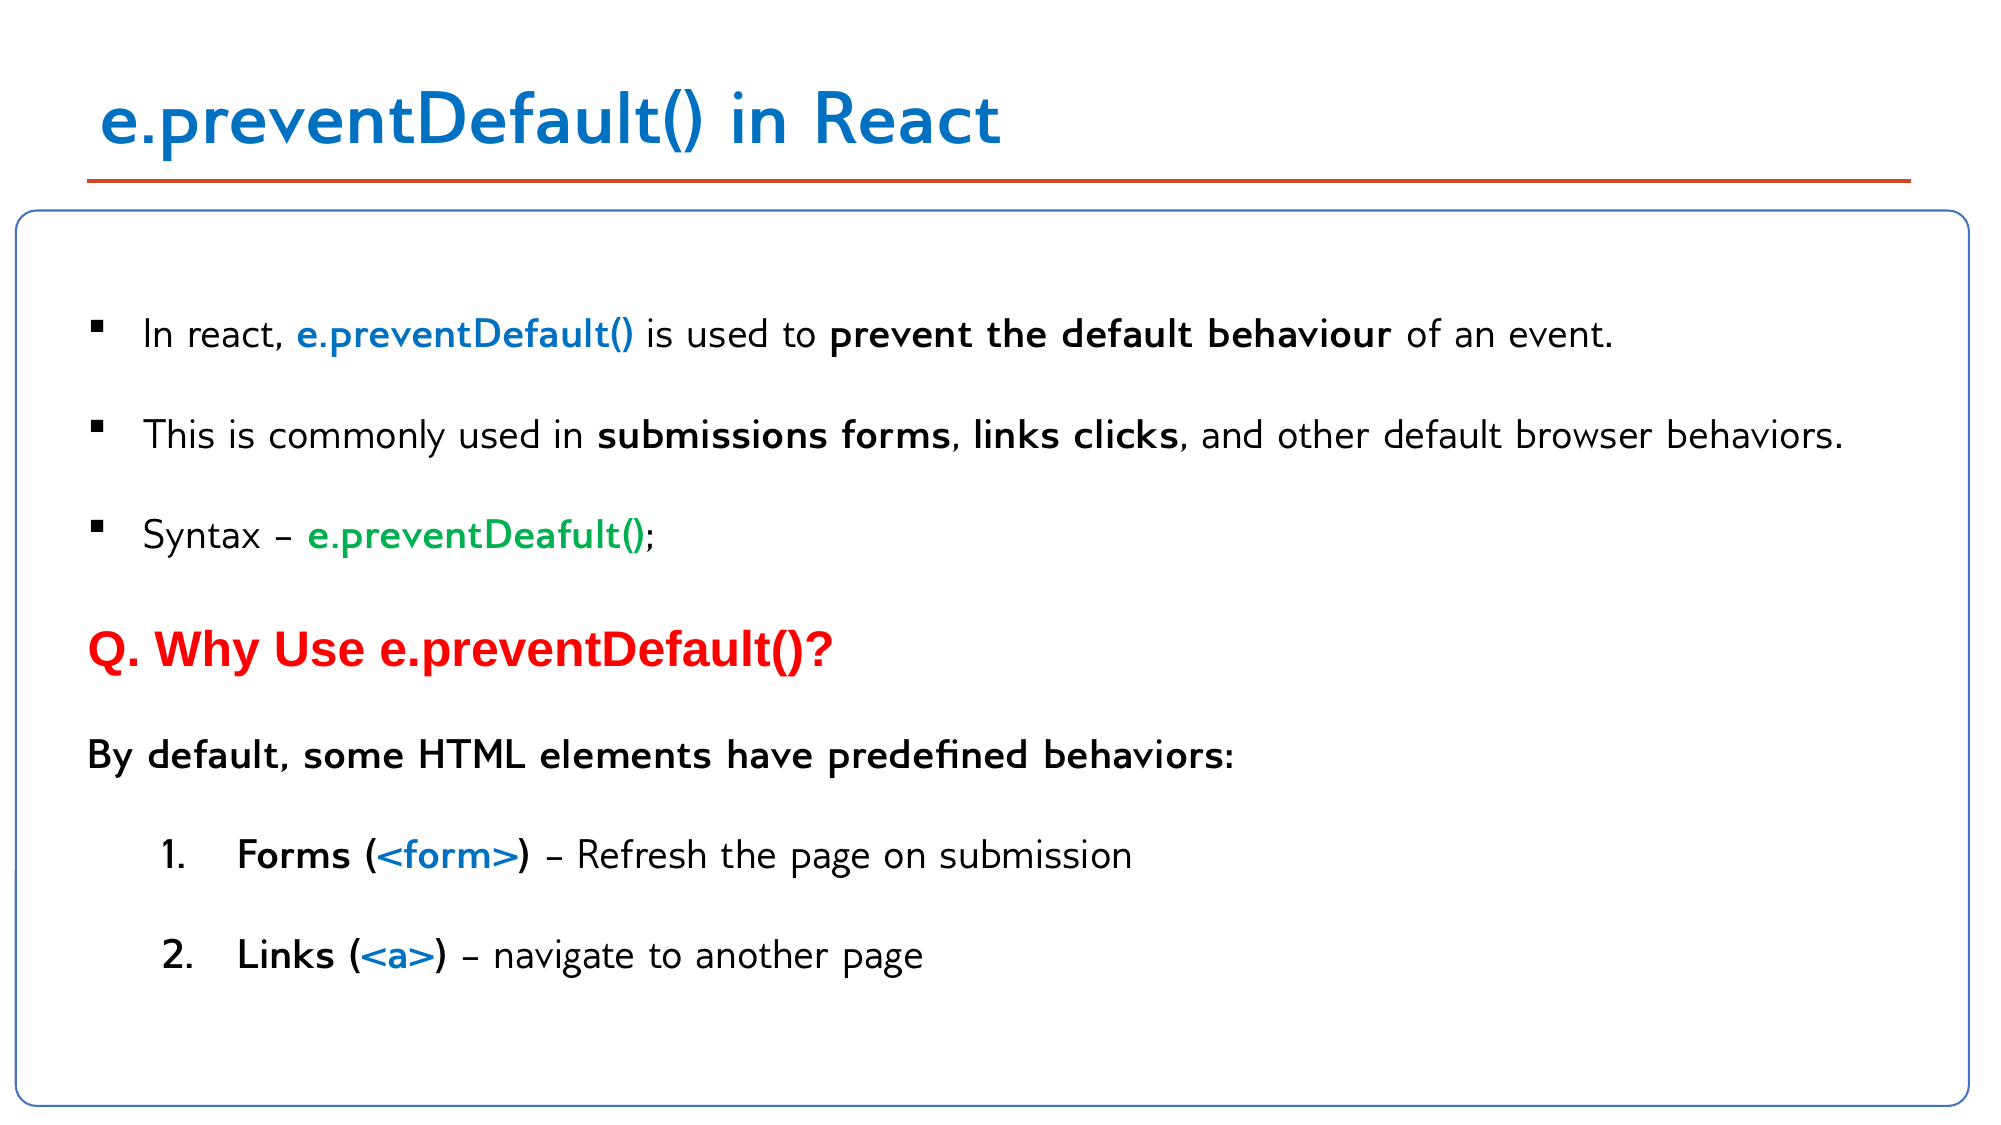

e.preventDefault() in React
`
In react, e.preventDefault() is used to prevent the default behaviour of an event.
This is commonly used in submissions forms, links clicks, and other default browser behaviors.
Syntax – e.preventDeafult();
Q. Why Use e.preventDefault()?
By default, some HTML elements have predefined behaviors:
Forms (<form>) – Refresh the page on submission
Links (<a>) – navigate to another page